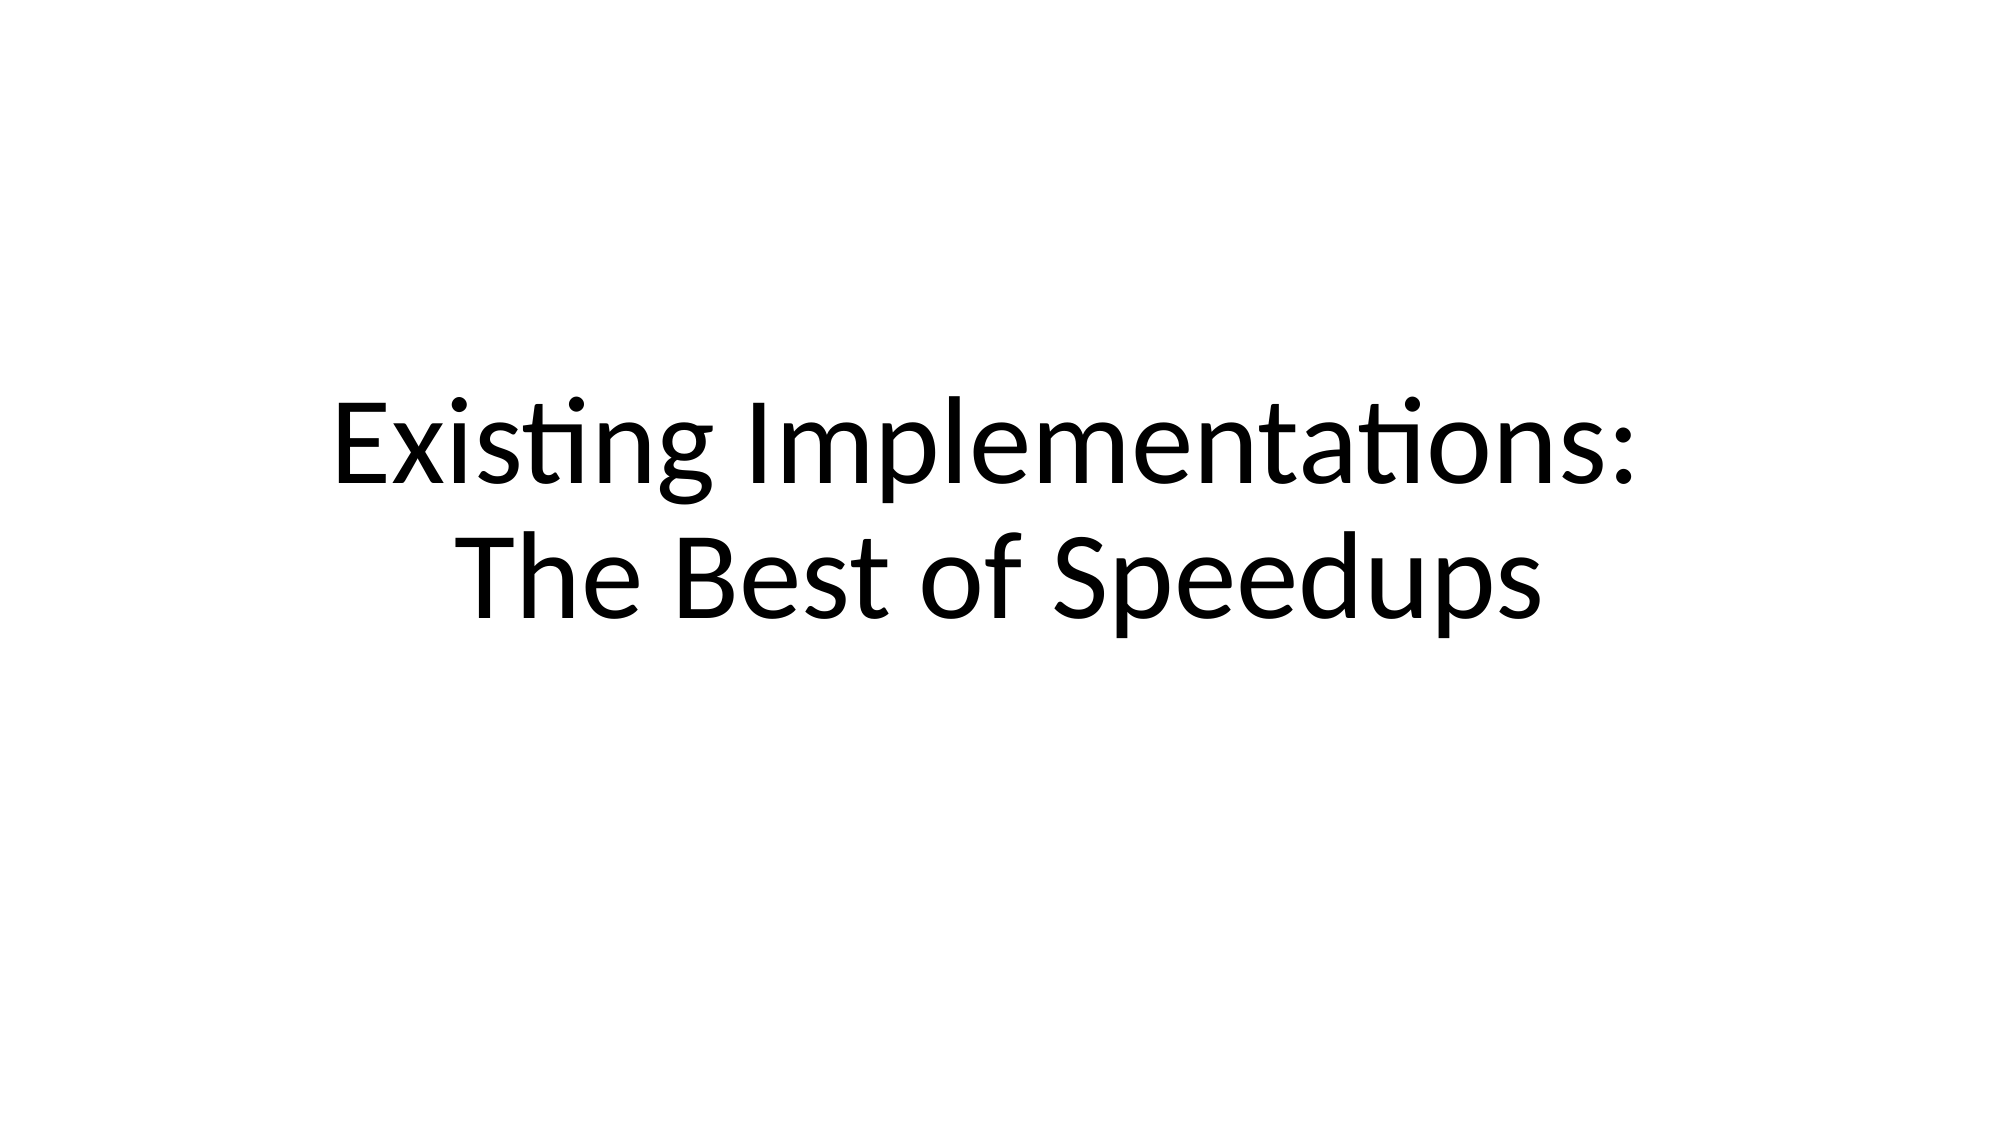

# Existing Implementations: The Best of Speedups